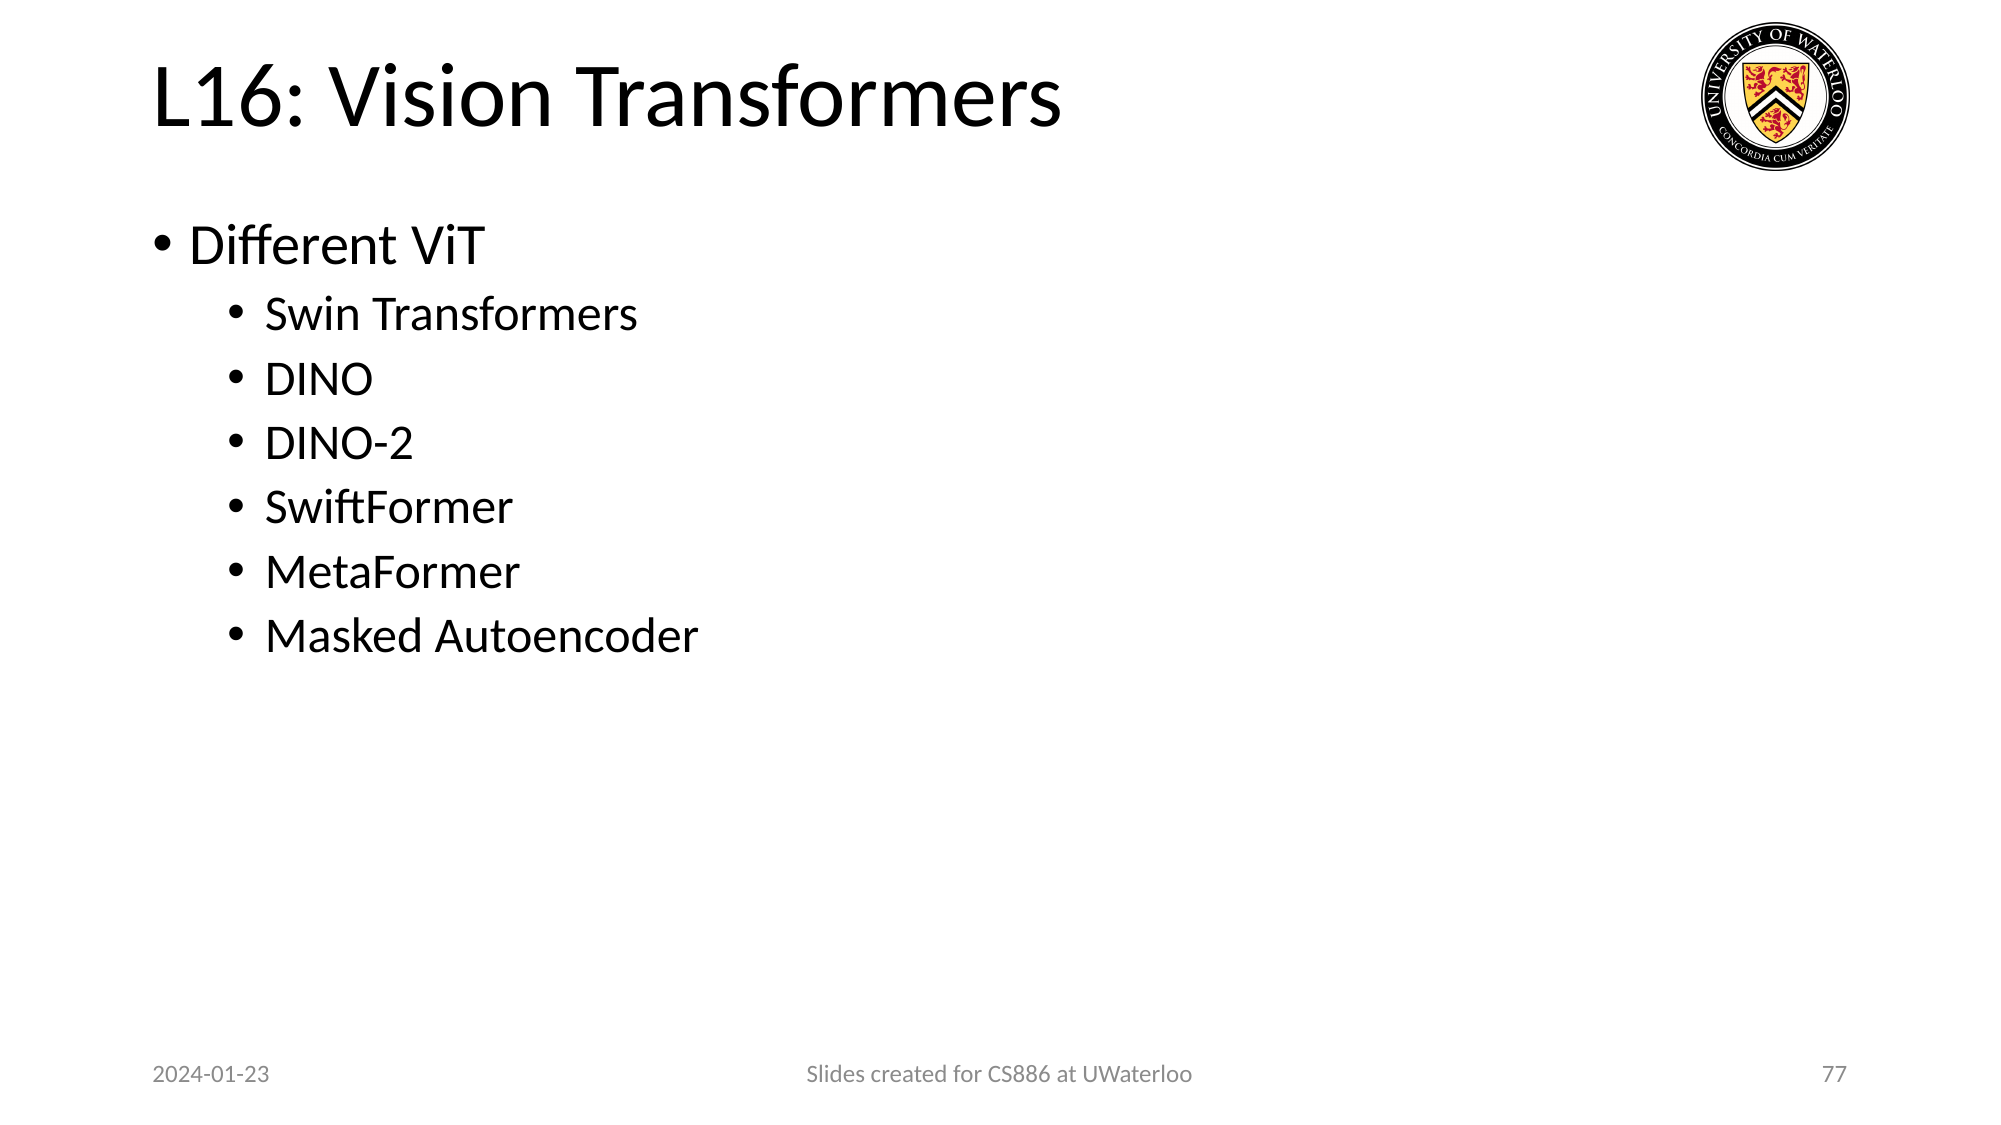

# L16: Vision Transformers
Different ViT
Swin Transformers
DINO
DINO-2
SwiftFormer
MetaFormer
Masked Autoencoder
2024-01-23
Slides created for CS886 at UWaterloo
77